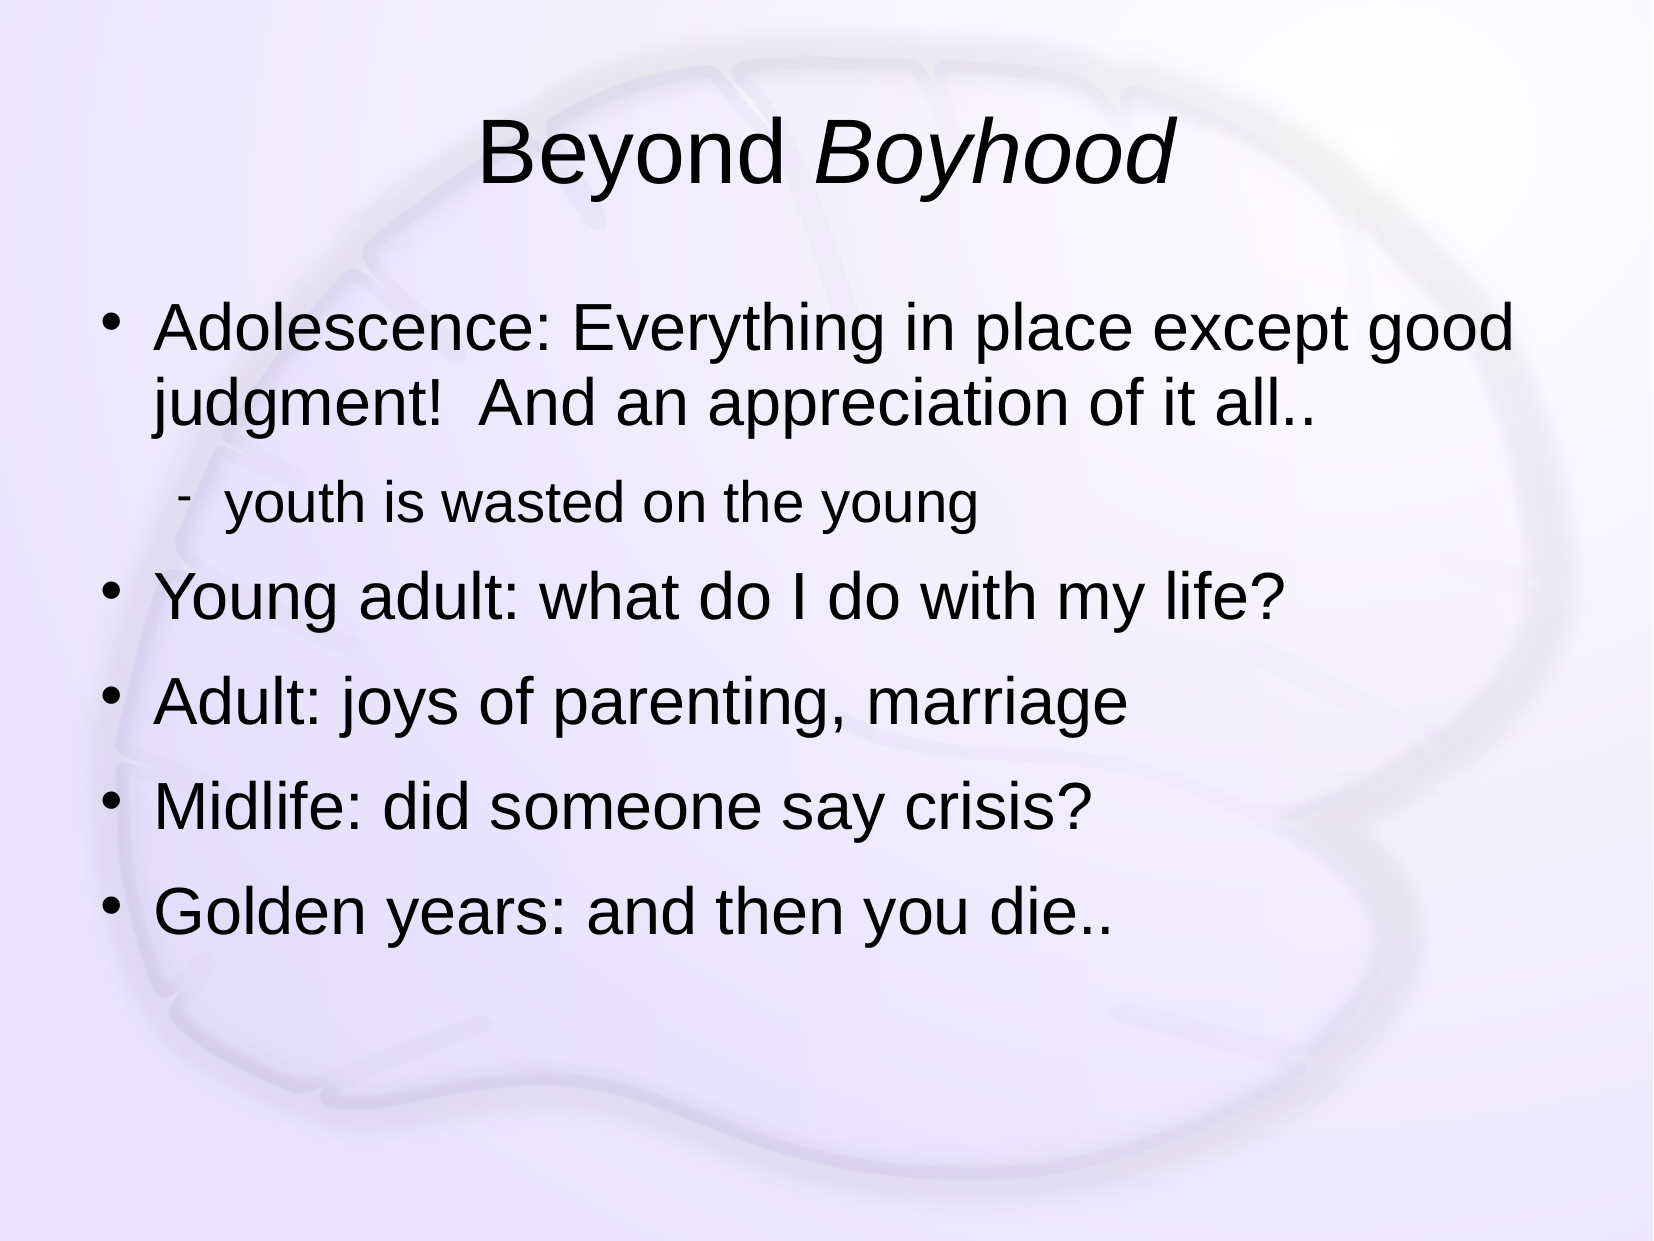

# Beyond Boyhood
Adolescence: Everything in place except good judgment!  And an appreciation of it all..
youth is wasted on the young
Young adult: what do I do with my life?
Adult: joys of parenting, marriage
Midlife: did someone say crisis?
Golden years: and then you die..